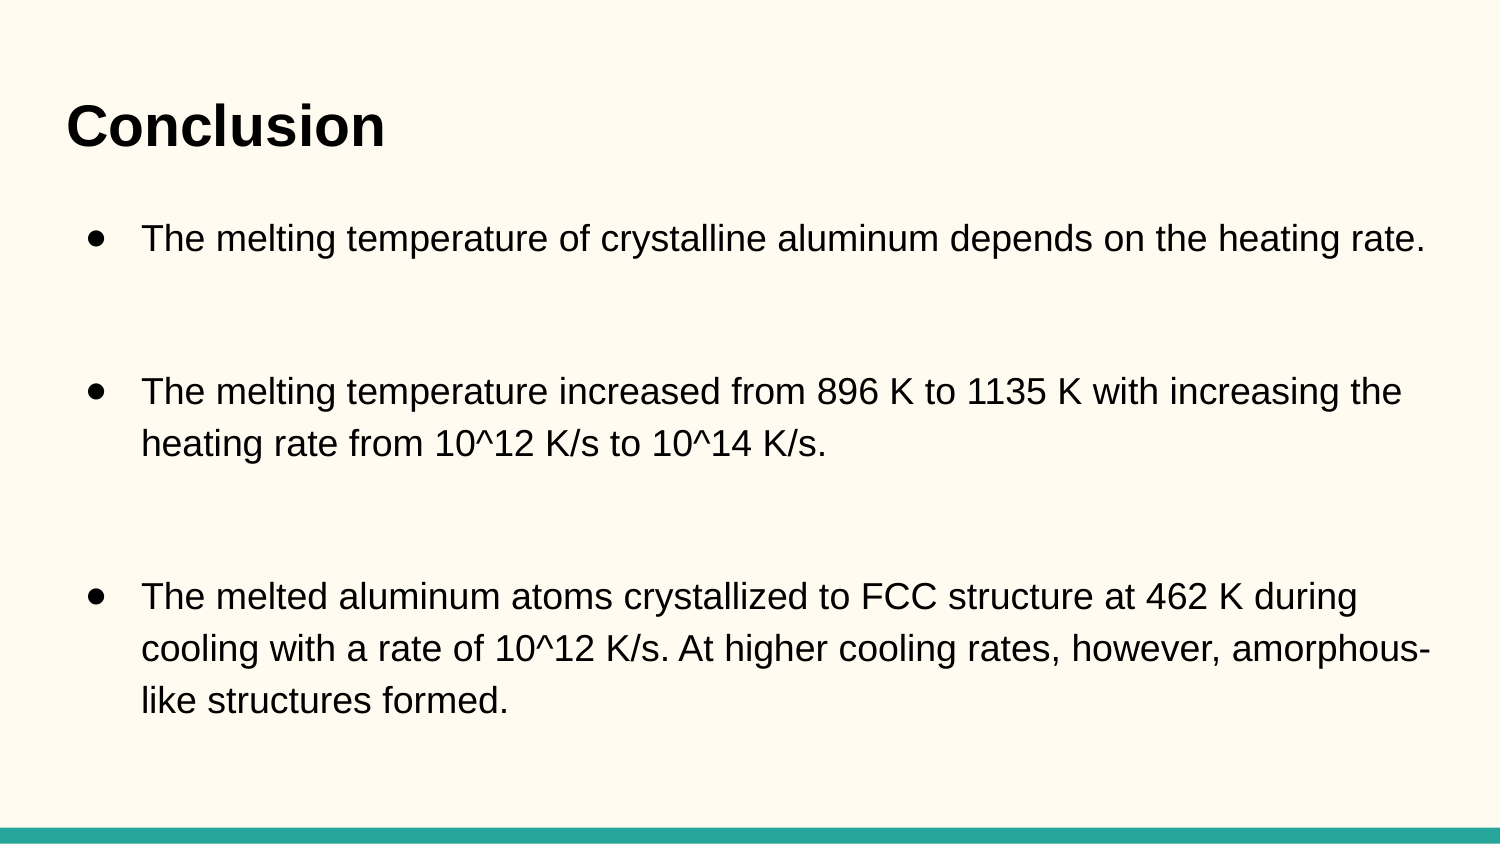

# Conclusion
The melting temperature of crystalline aluminum depends on the heating rate.

The melting temperature increased from 896 K to 1135 K with increasing the heating rate from 10^12 K/s to 10^14 K/s.

The melted aluminum atoms crystallized to FCC structure at 462 K during cooling with a rate of 10^12 K/s. At higher cooling rates, however, amorphous-like structures formed.